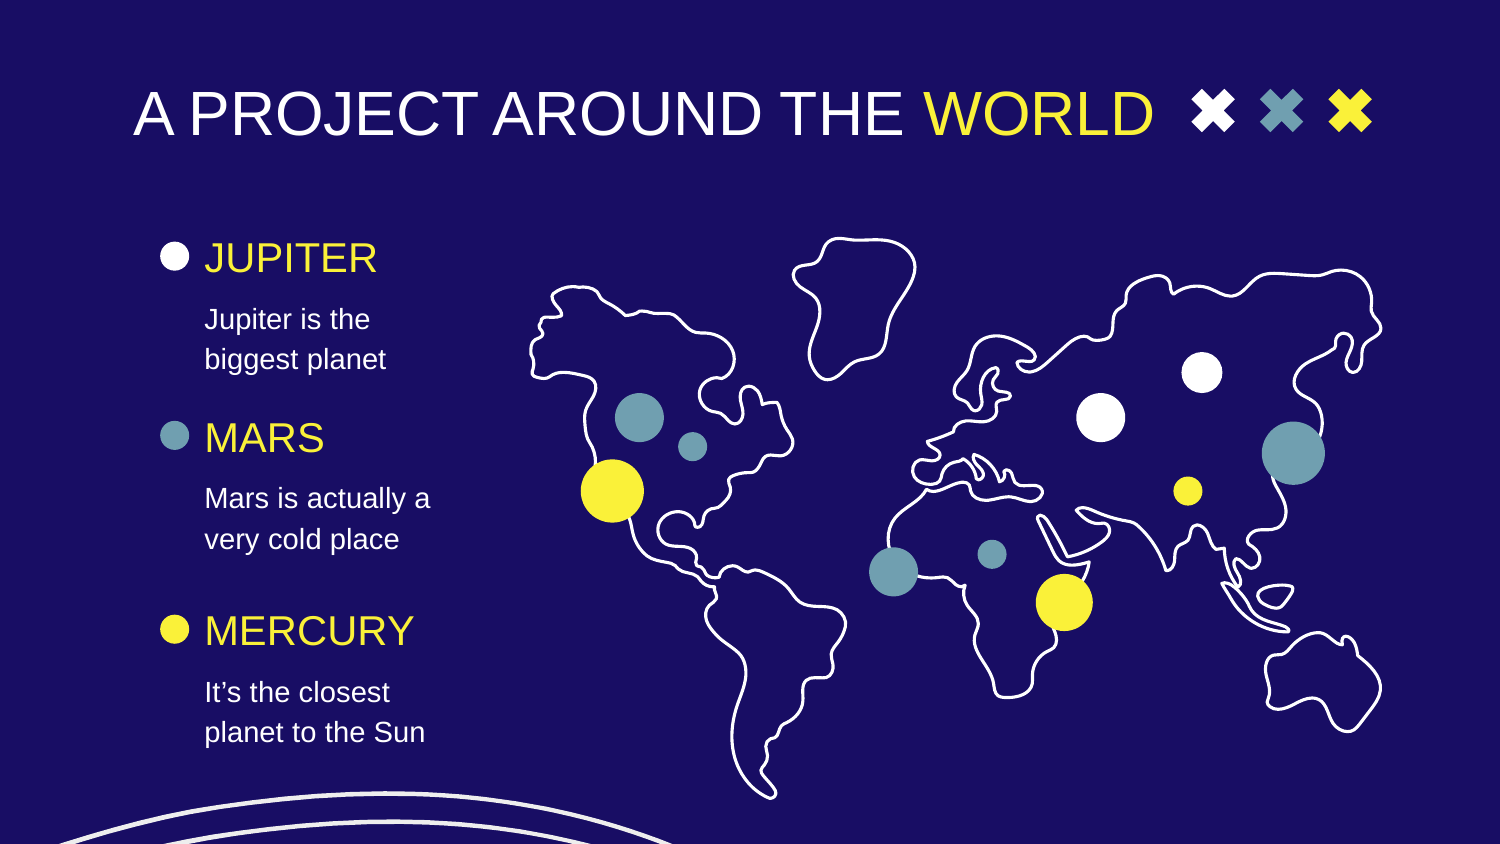

# A PROJECT AROUND THE WORLD

JUPITER

Jupiter is the biggest planet

MARS

Mars is actually a very cold place

MERCURY

It’s the closest planet to the Sun